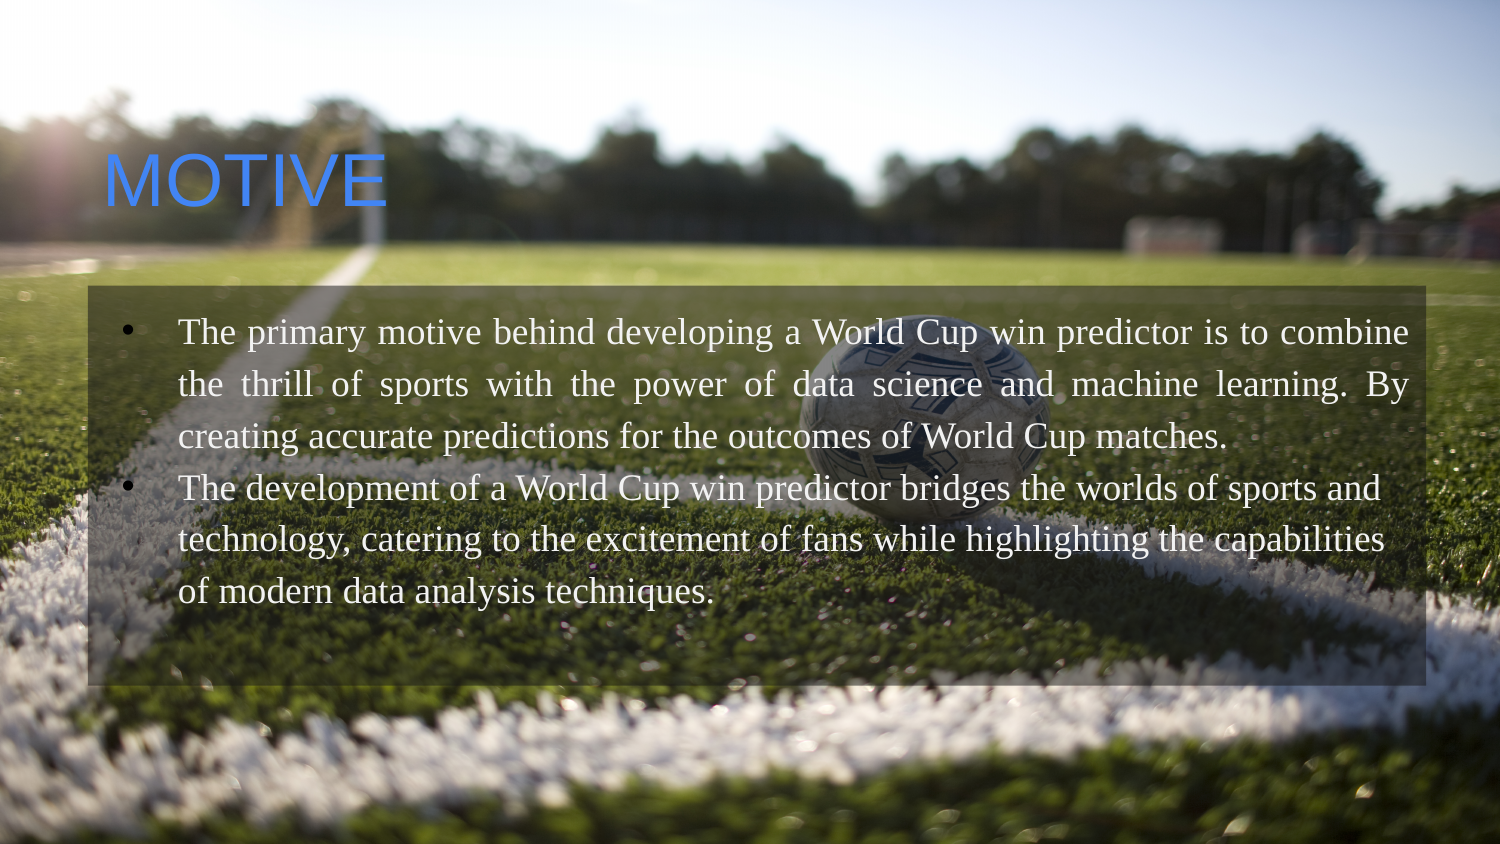

MOTIVE
The primary motive behind developing a World Cup win predictor is to combine the thrill of sports with the power of data science and machine learning. By creating accurate predictions for the outcomes of World Cup matches.
The development of a World Cup win predictor bridges the worlds of sports and technology, catering to the excitement of fans while highlighting the capabilities of modern data analysis techniques.